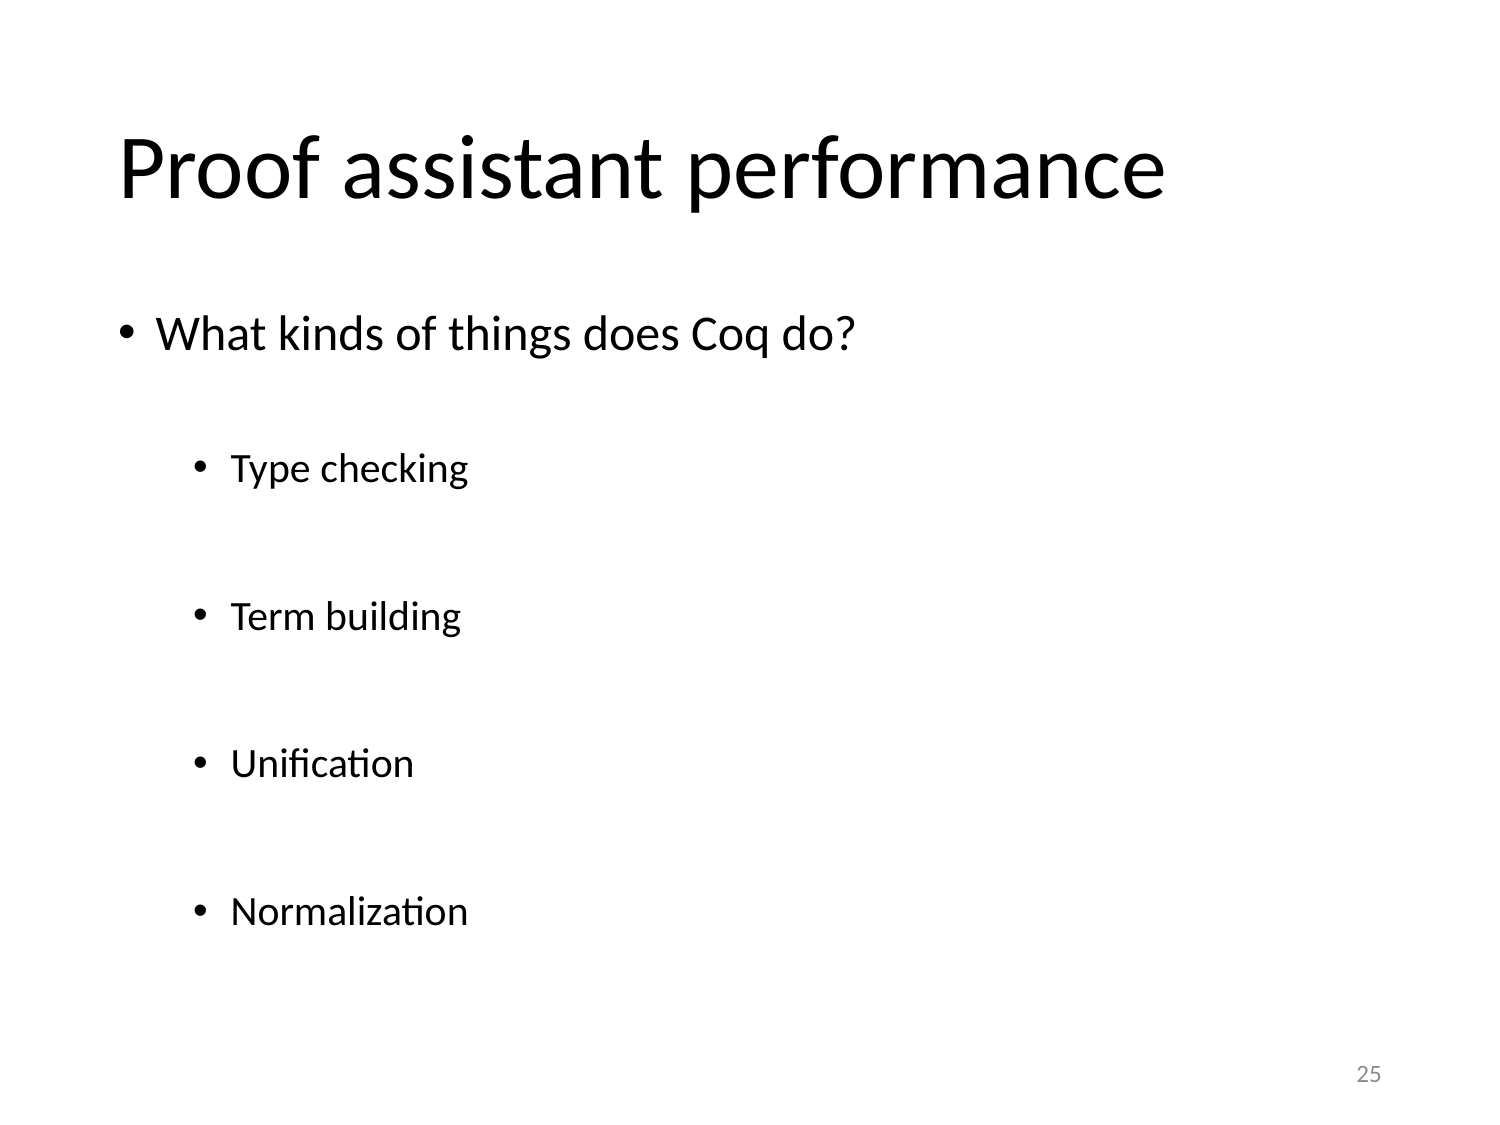

# Proof assistant performance
What kinds of things does Coq do?

Type checking

Term building

Unification

Normalization
25